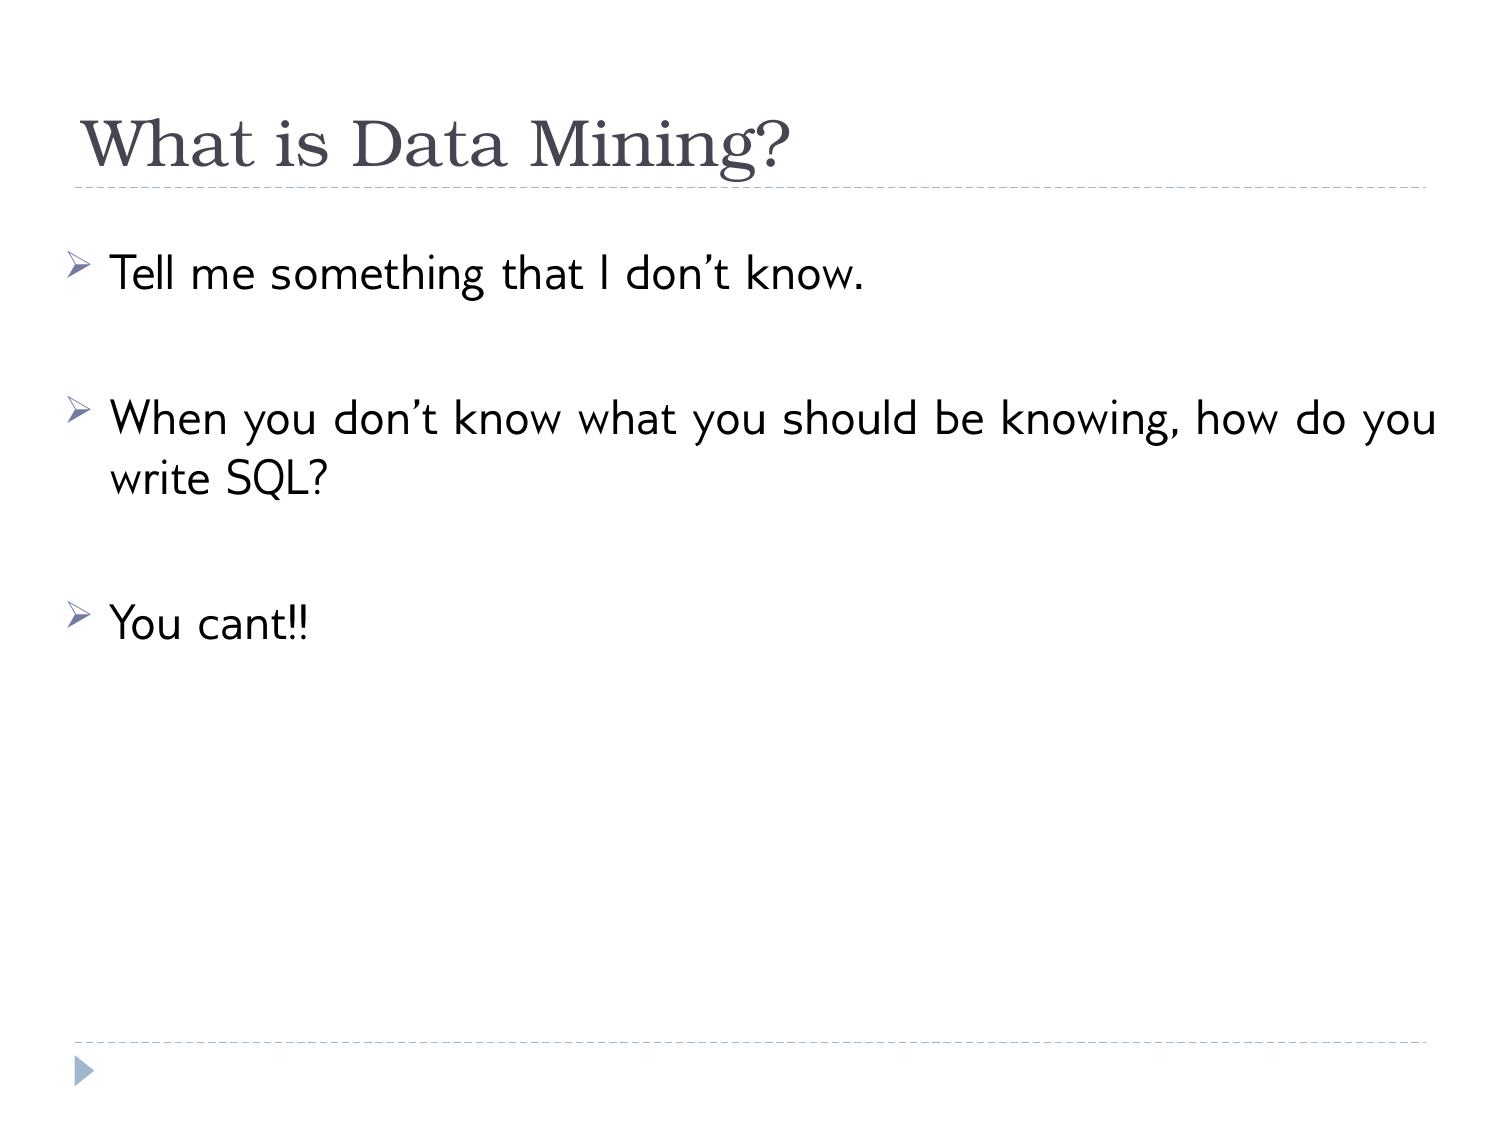

# What is Data Mining?
Tell me something that I don’t know.

When you don’t know what you should be knowing, how do you write SQL?

You cant!!